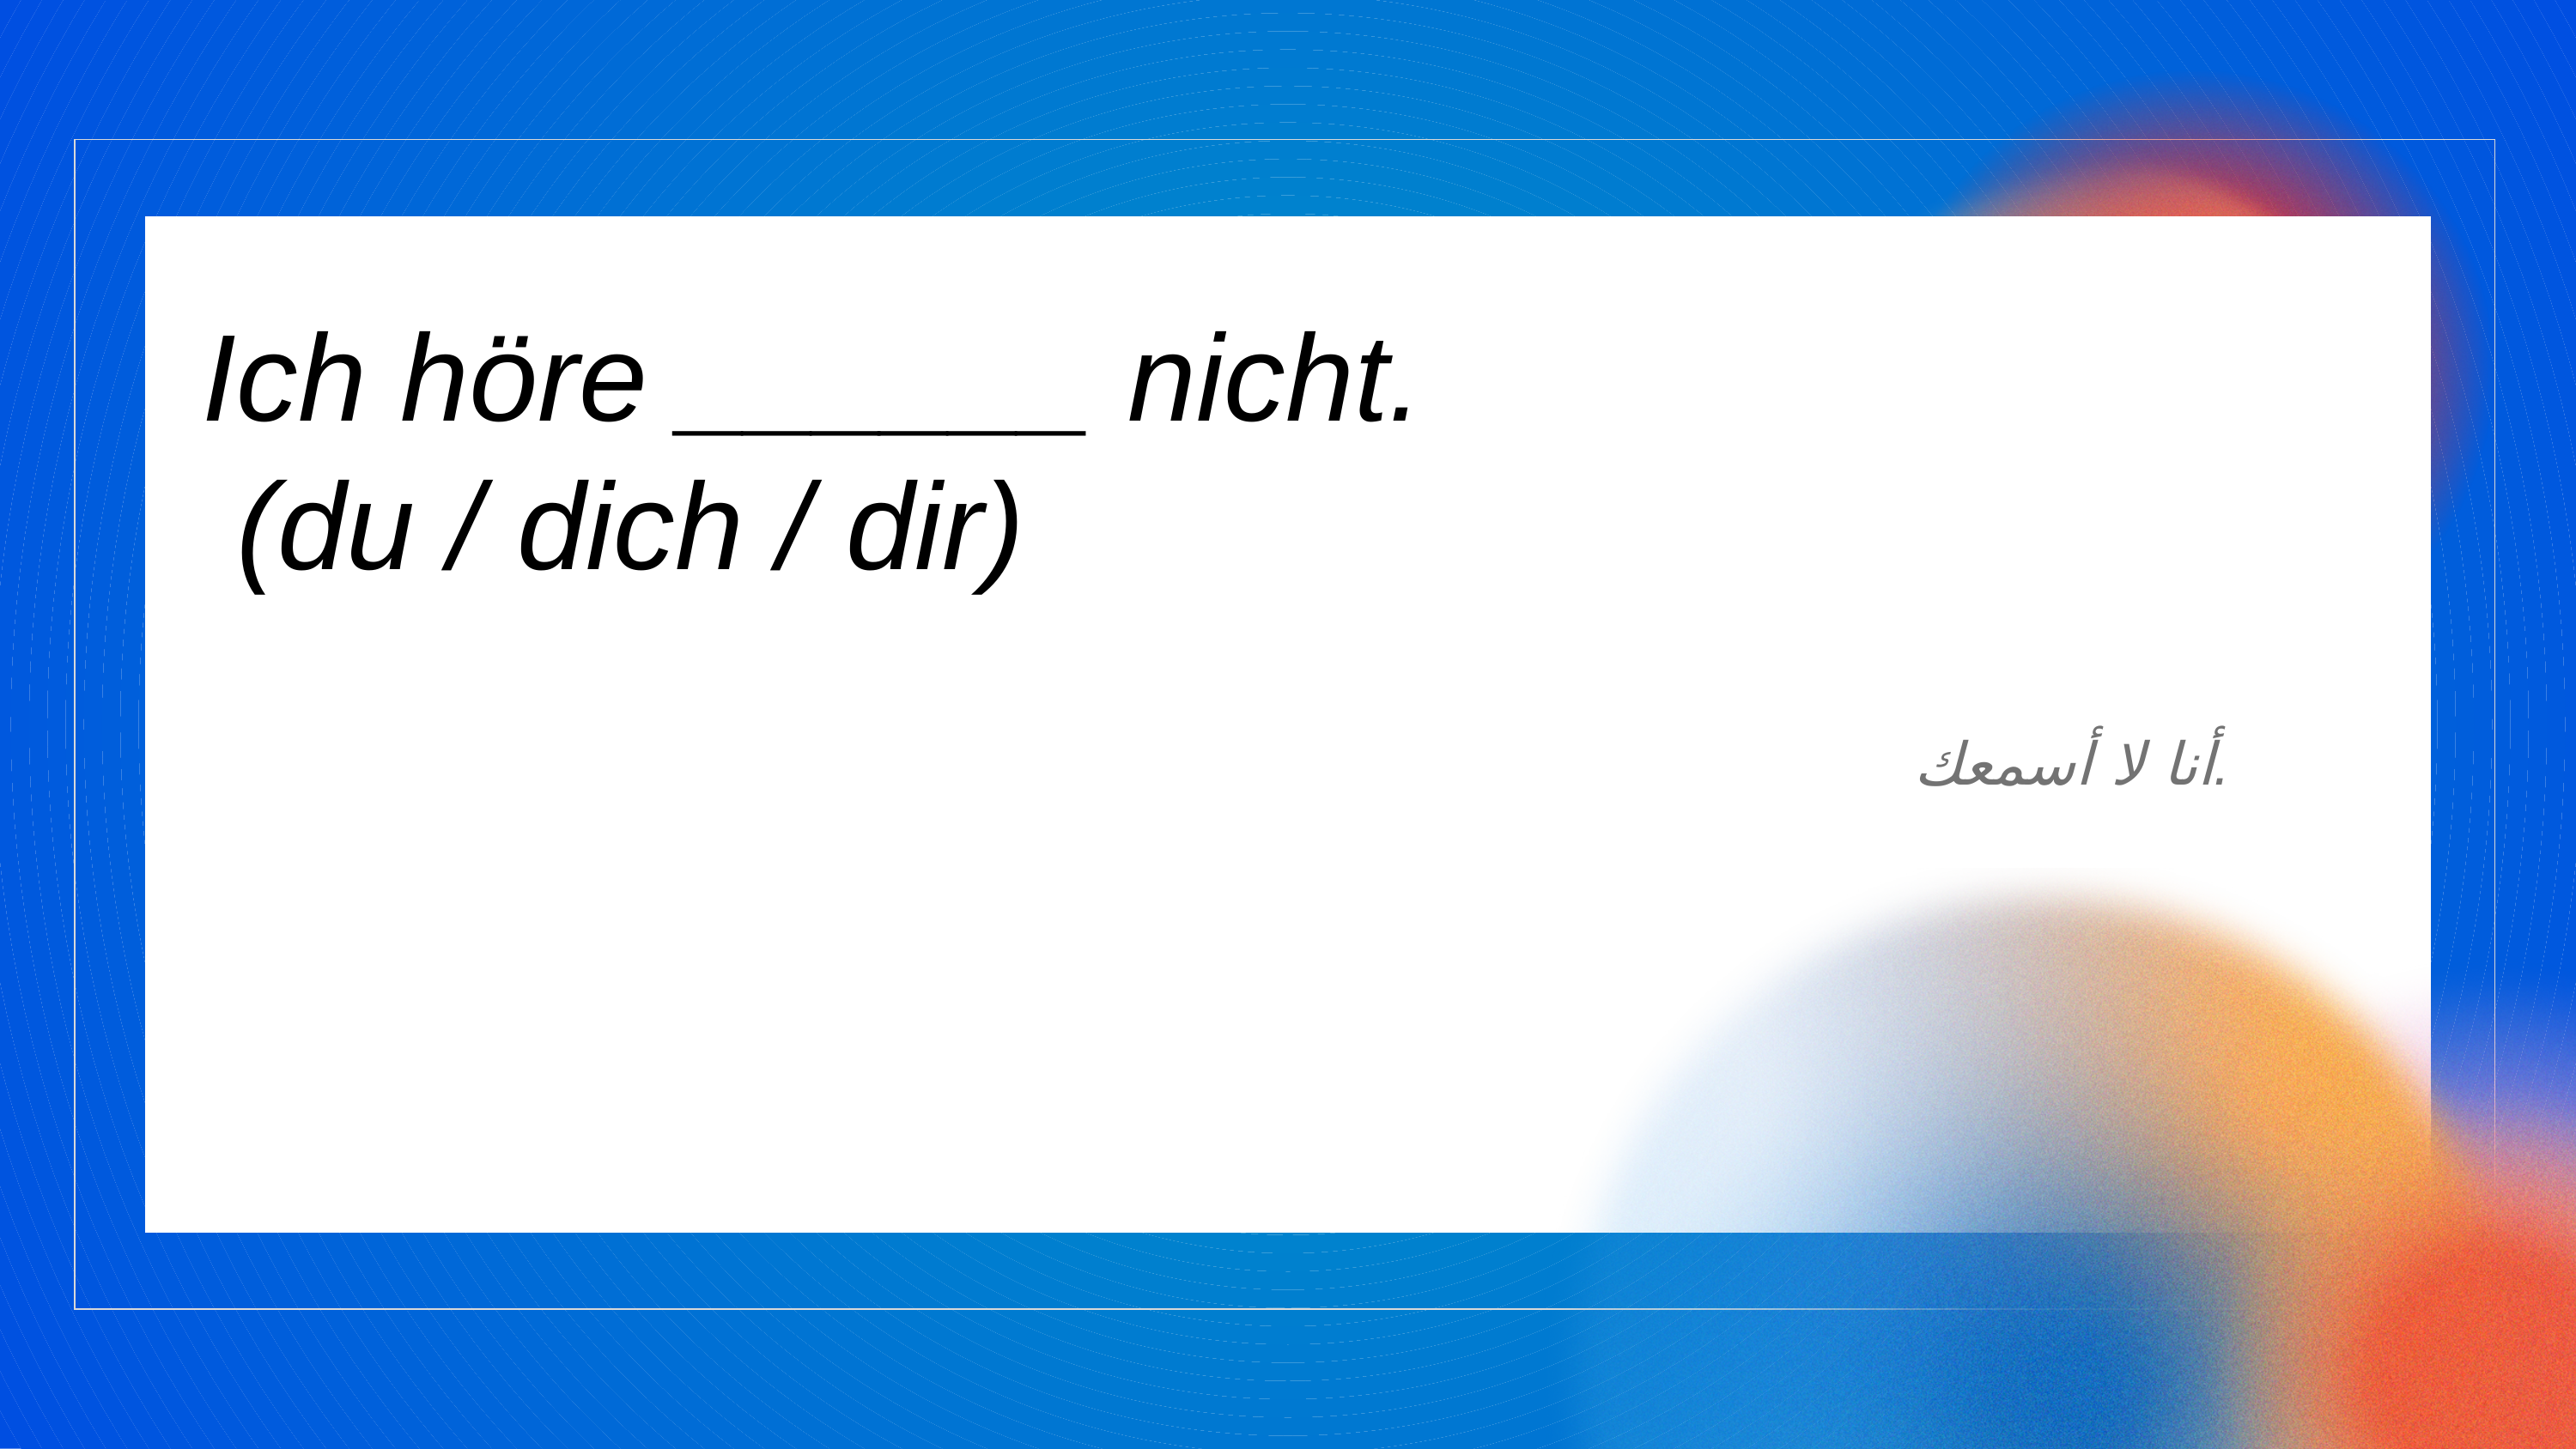

Ich höre ______ nicht.
 (du / dich / dir)
أنا لا أسمعك.